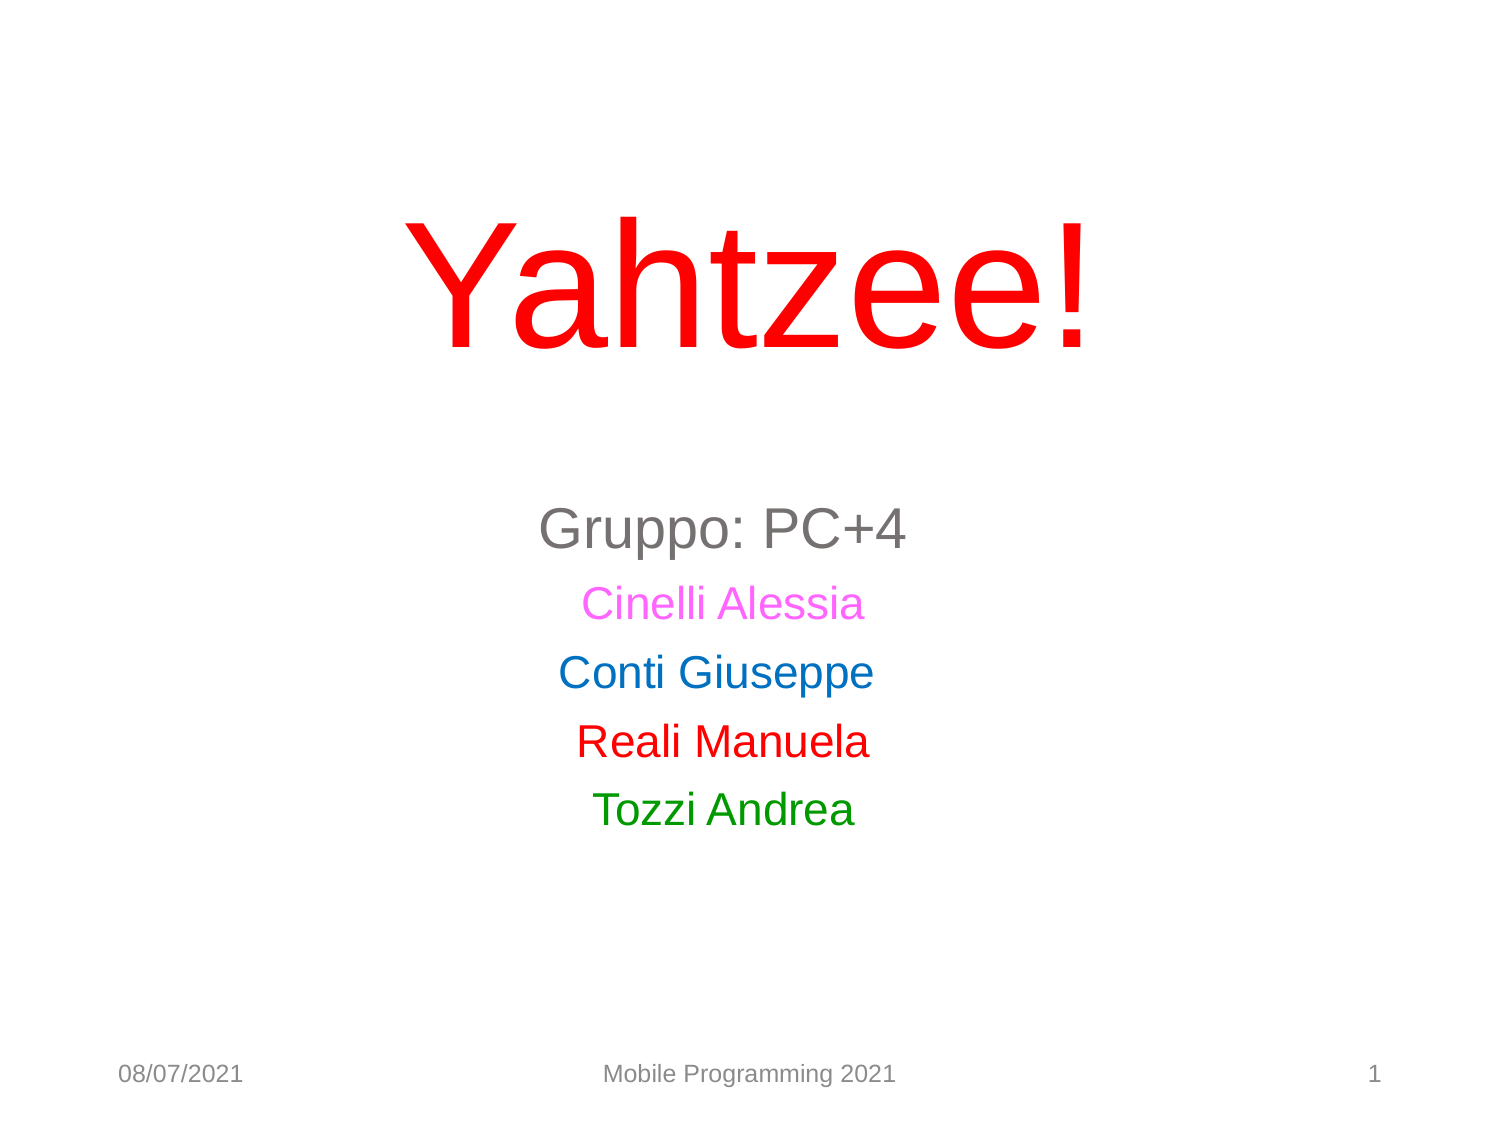

# Yahtzee!
Gruppo: PC+4
Cinelli Alessia
Conti Giuseppe
Reali Manuela
Tozzi Andrea

08/07/2021
Mobile Programming 2021
1